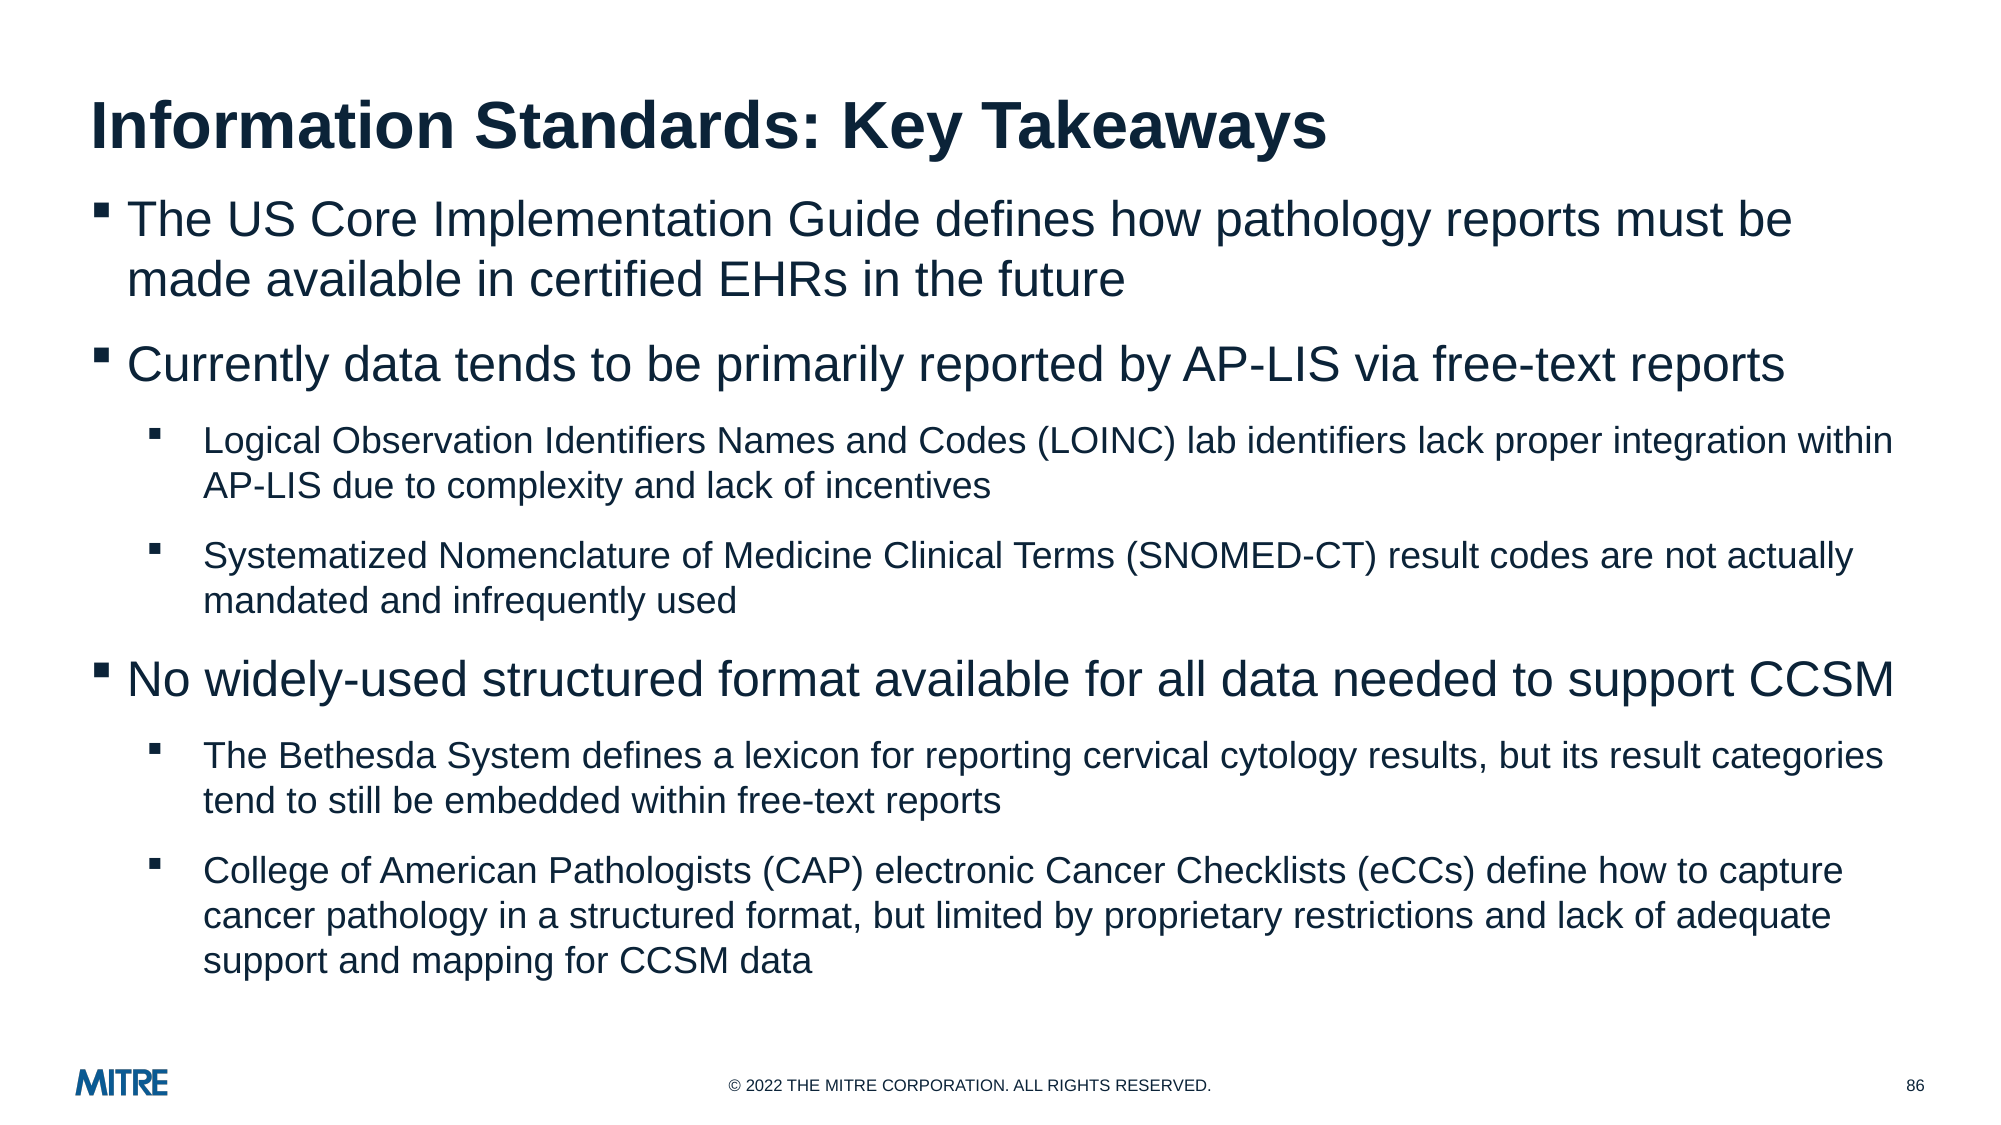

# Information Standards: Key Takeaways
The US Core Implementation Guide defines how pathology reports must be made available in certified EHRs in the future
Currently data tends to be primarily reported by AP-LIS via free-text reports
Logical Observation Identifiers Names and Codes (LOINC) lab identifiers lack proper integration within AP-LIS due to complexity and lack of incentives
Systematized Nomenclature of Medicine Clinical Terms (SNOMED-CT) result codes are not actually mandated and infrequently used
No widely-used structured format available for all data needed to support CCSM
The Bethesda System defines a lexicon for reporting cervical cytology results, but its result categories tend to still be embedded within free-text reports
College of American Pathologists (CAP) electronic Cancer Checklists (eCCs) define how to capture cancer pathology in a structured format, but limited by proprietary restrictions and lack of adequate support and mapping for CCSM data

86